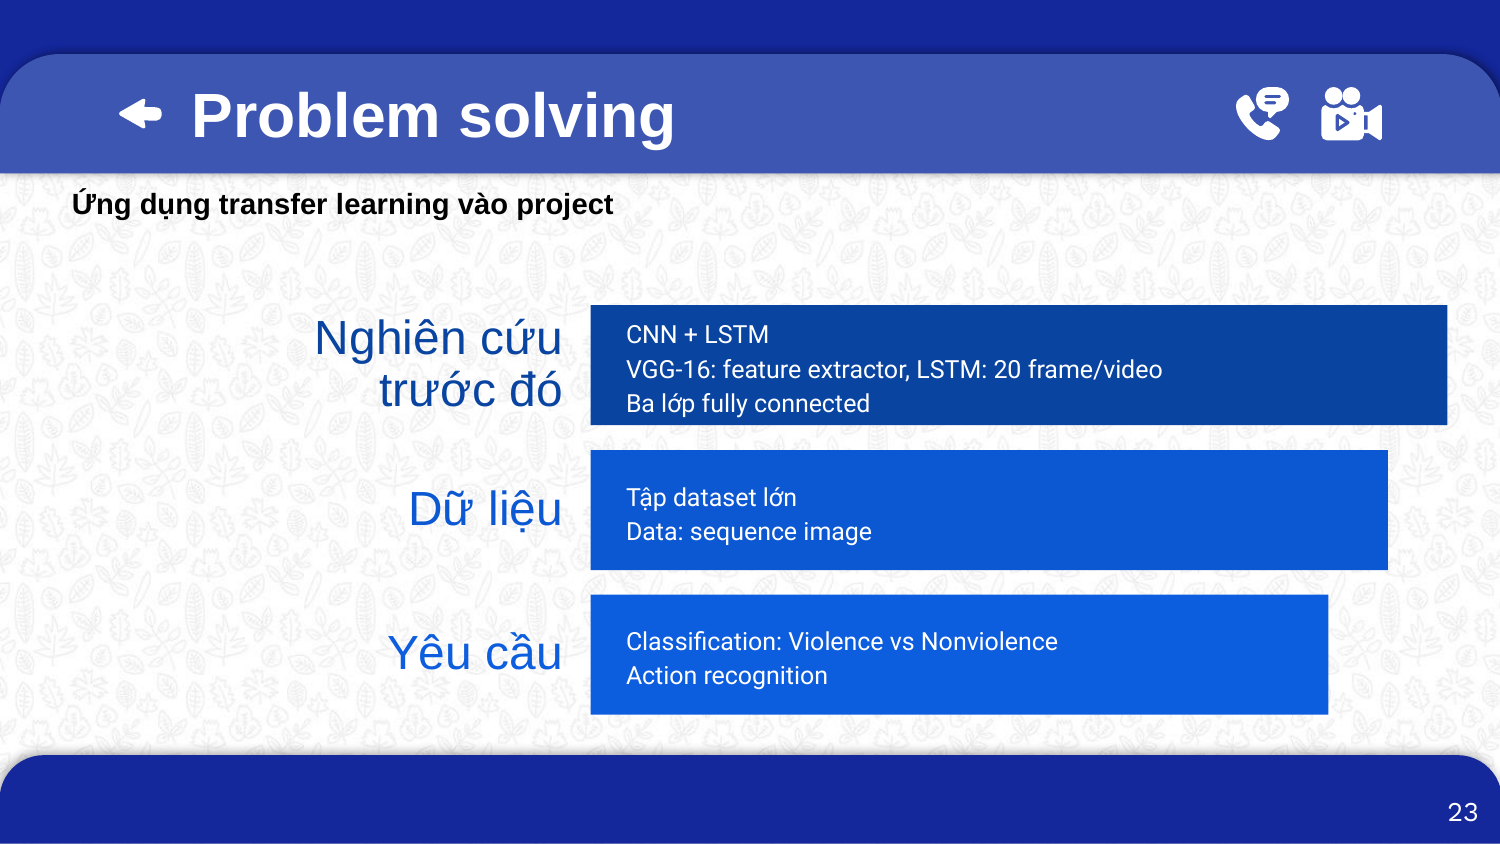

# Problem solving

Ứng dụng transfer learning vào project

Nghiên cứu trước đó
CNN + LSTM
VGG-16: feature extractor, LSTM: 20 frame/video
Ba lớp fully connected

Dữ liệu
Tập dataset lớn
Data: sequence image

Yêu cầu
Classification: Violence vs Nonviolence
Action recognition
23